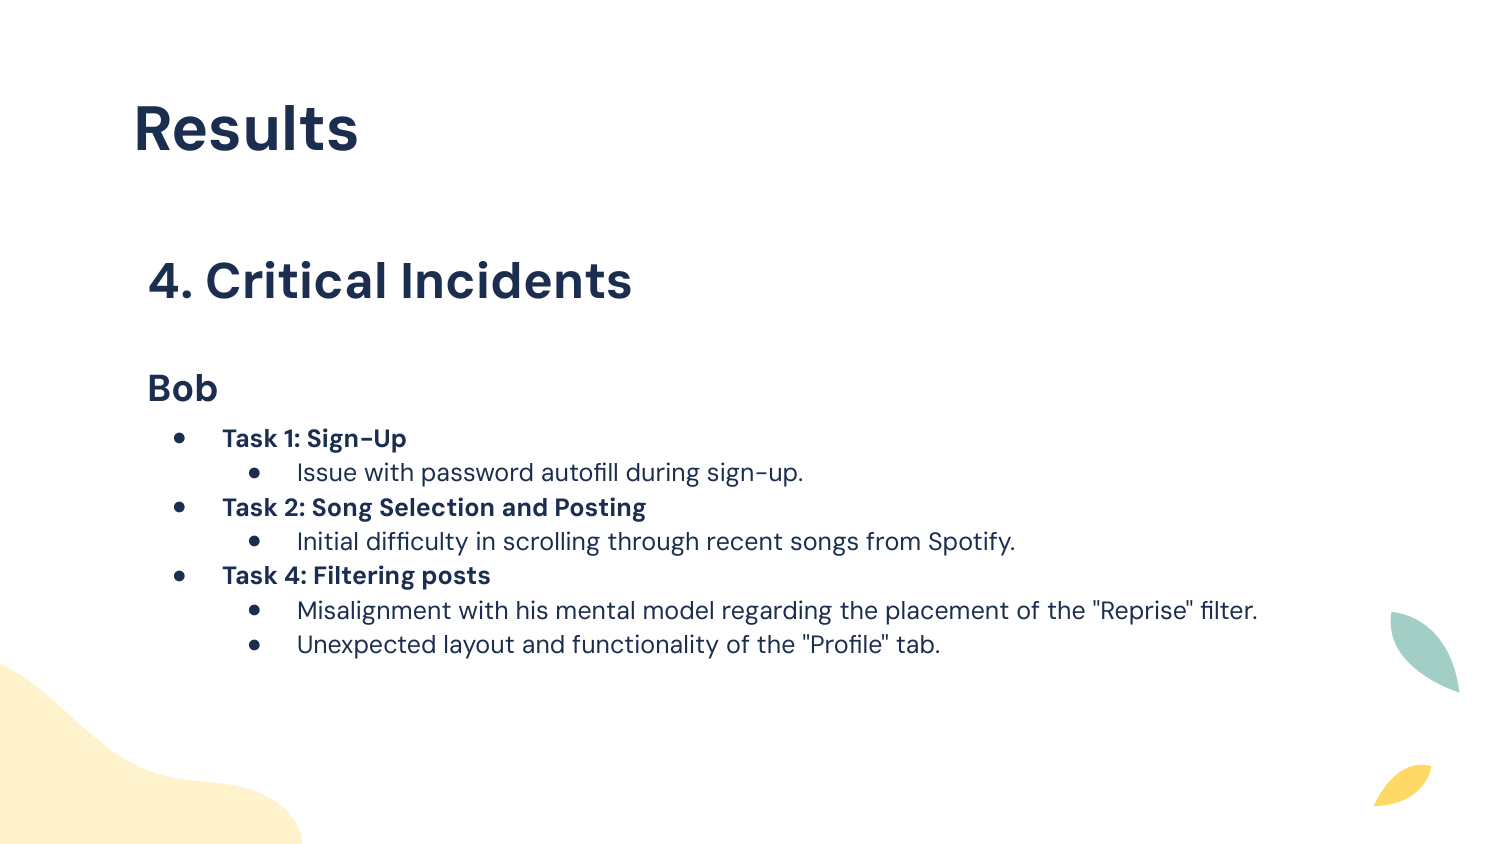

# Results
4. Critical Incidents
Bob
Task 1: Sign-Up
Issue with password autofill during sign-up.
Task 2: Song Selection and Posting
Initial difficulty in scrolling through recent songs from Spotify.
Task 4: Filtering posts
Misalignment with his mental model regarding the placement of the "Reprise" filter.
Unexpected layout and functionality of the "Profile" tab.